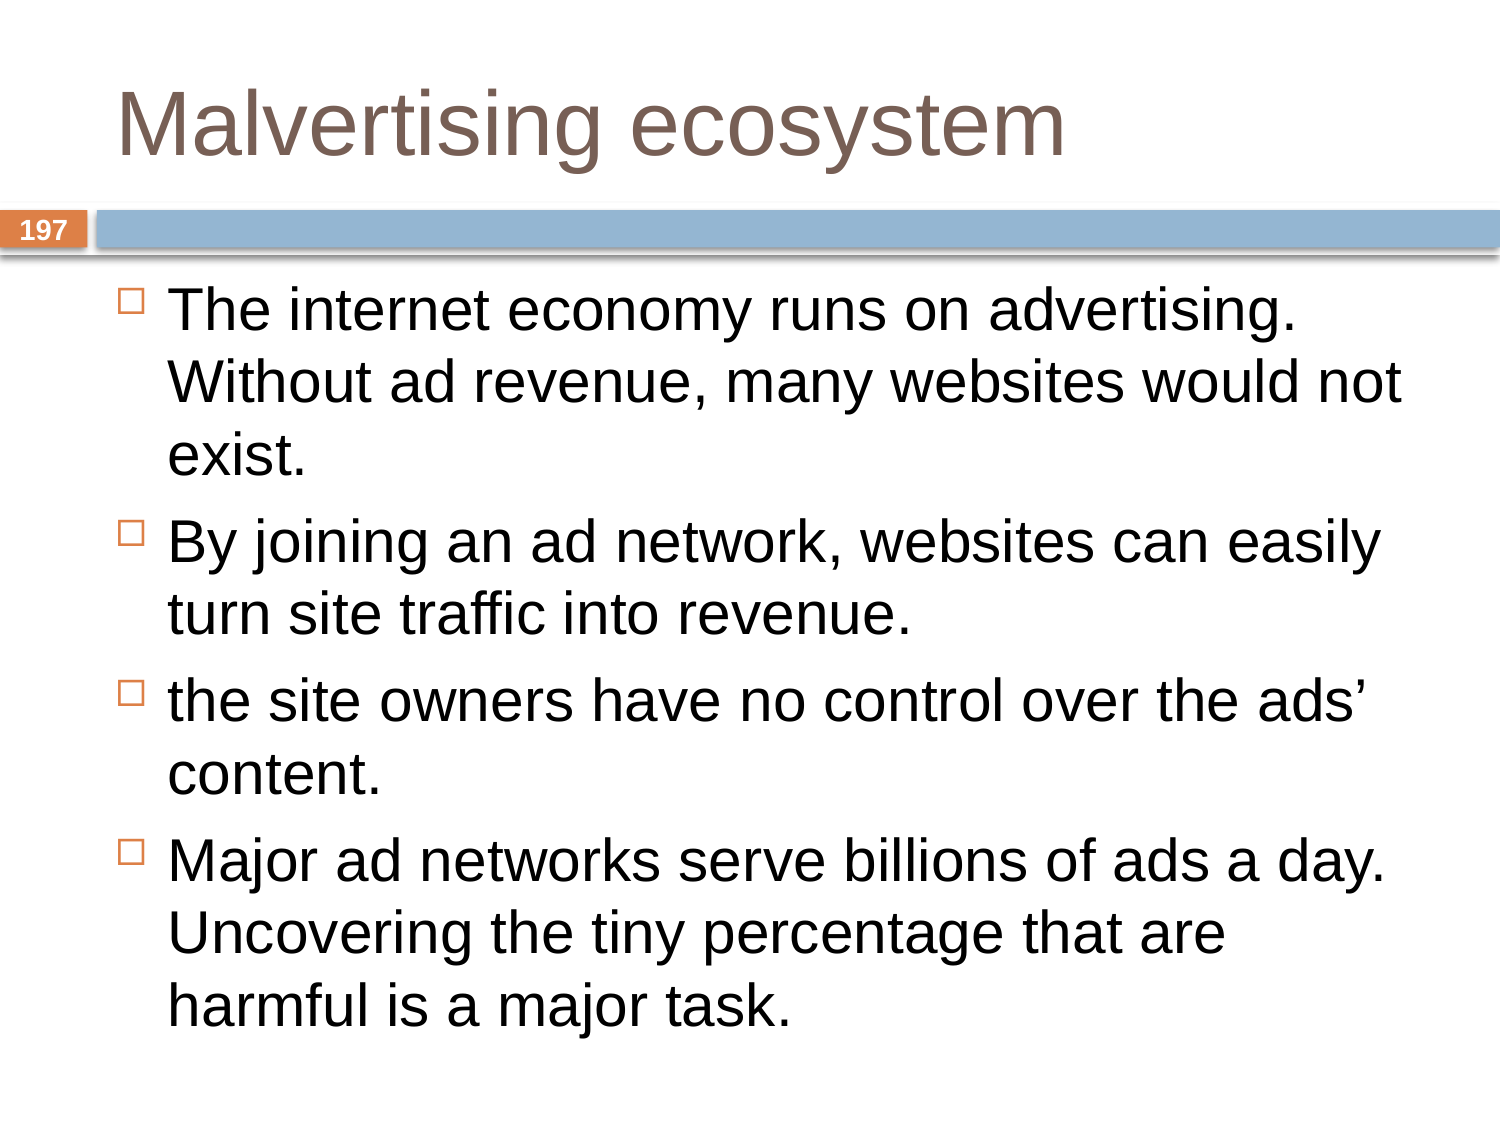

# Malvertising ecosystem
197
The internet economy runs on advertising. Without ad revenue, many websites would not exist.
By joining an ad network, websites can easily turn site traffic into revenue.
the site owners have no control over the ads’ content.
Major ad networks serve billions of ads a day. Uncovering the tiny percentage that are harmful is a major task.